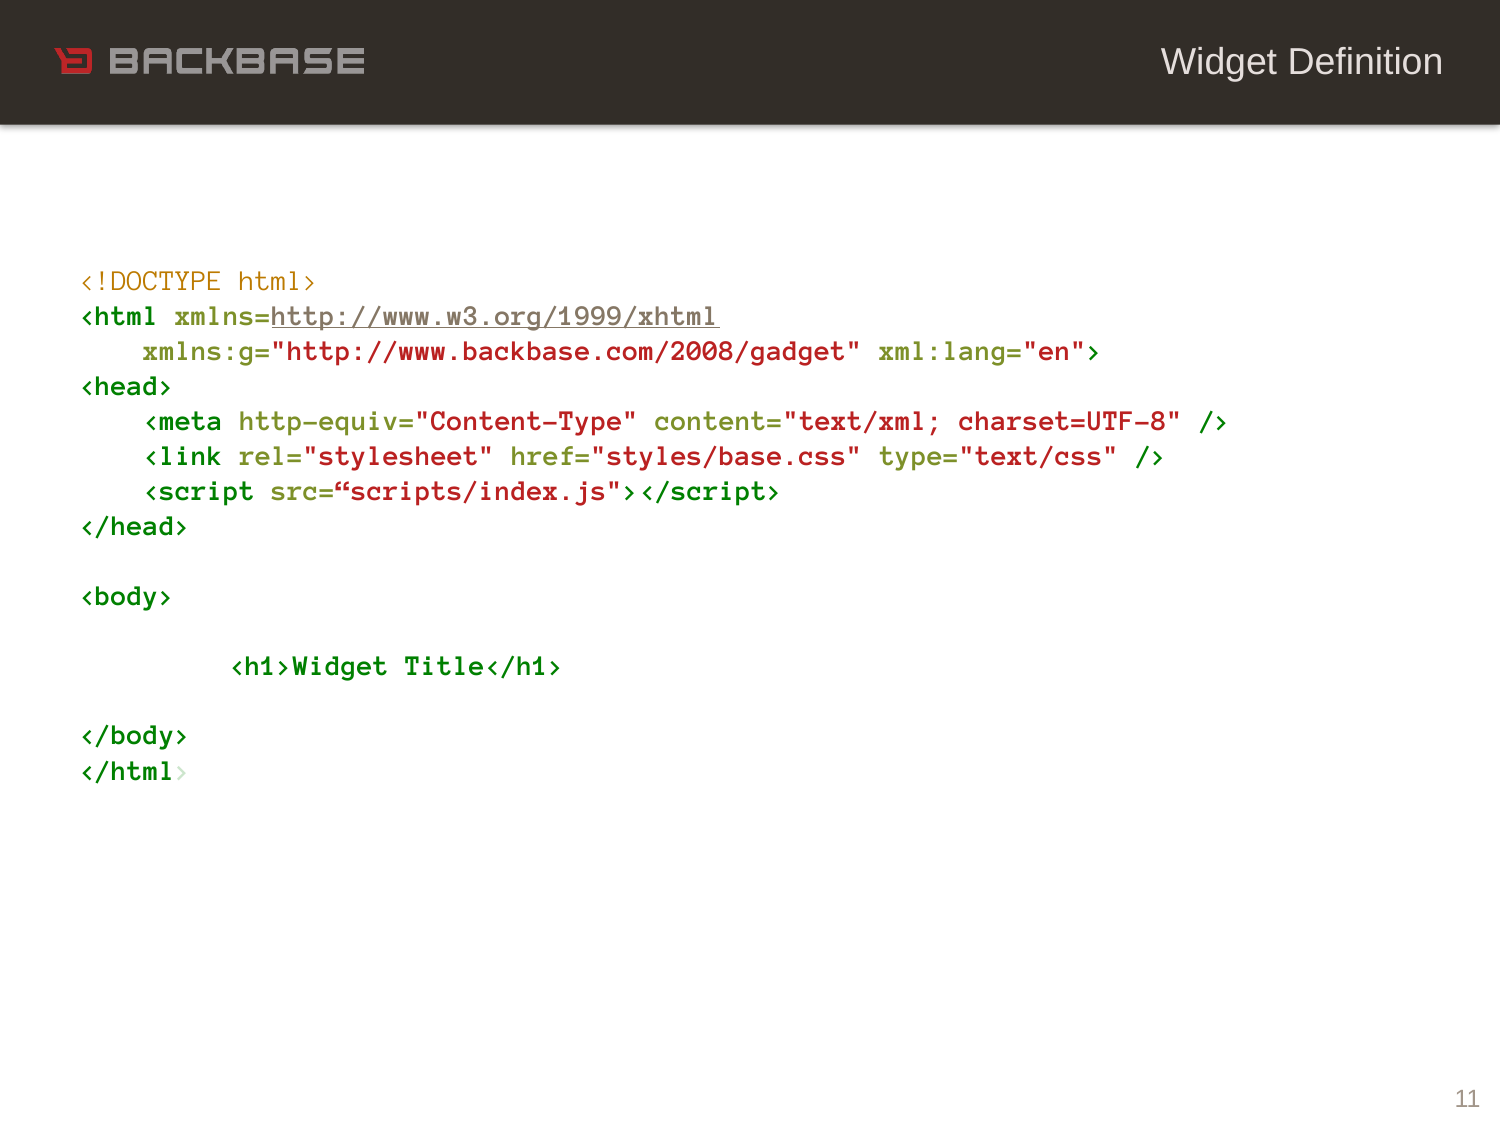

11
Widget Definition
<!DOCTYPE html>
<html xmlns=http://www.w3.org/1999/xhtml
    xmlns:g="http://www.backbase.com/2008/gadget" xml:lang="en">
<head>
    <meta http-equiv="Content-Type" content="text/xml; charset=UTF-8" />
    <link rel="stylesheet" href="styles/base.css" type="text/css" />
    <script src=“scripts/index.js"></script>
</head>

<body>

	<h1>Widget Title</h1>

</body>
</html>